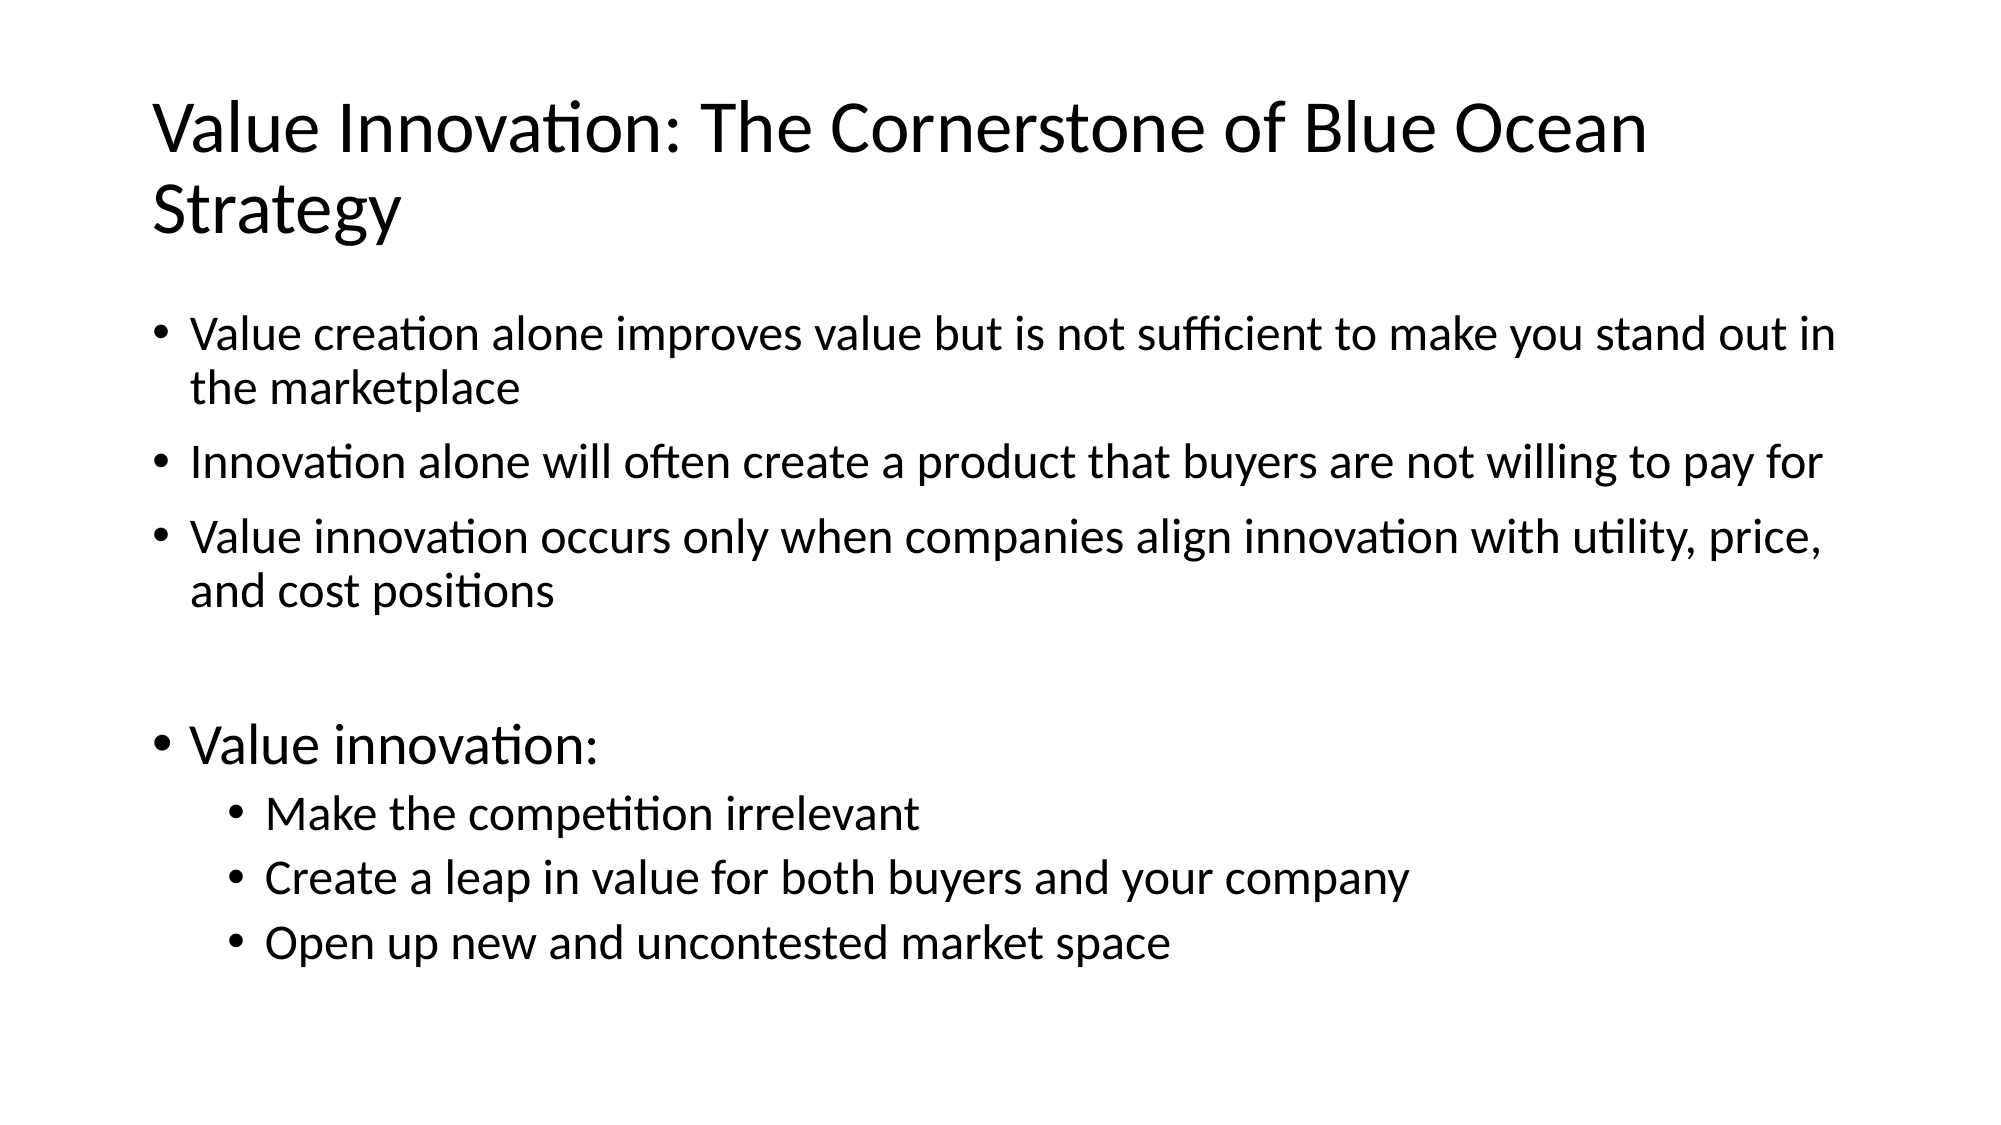

# Value Innovation: The Cornerstone of Blue Ocean Strategy
Value creation alone improves value but is not sufficient to make you stand out in the marketplace
Innovation alone will often create a product that buyers are not willing to pay for
Value innovation occurs only when companies align innovation with utility, price, and cost positions

Value innovation:
Make the competition irrelevant
Create a leap in value for both buyers and your company
Open up new and uncontested market space